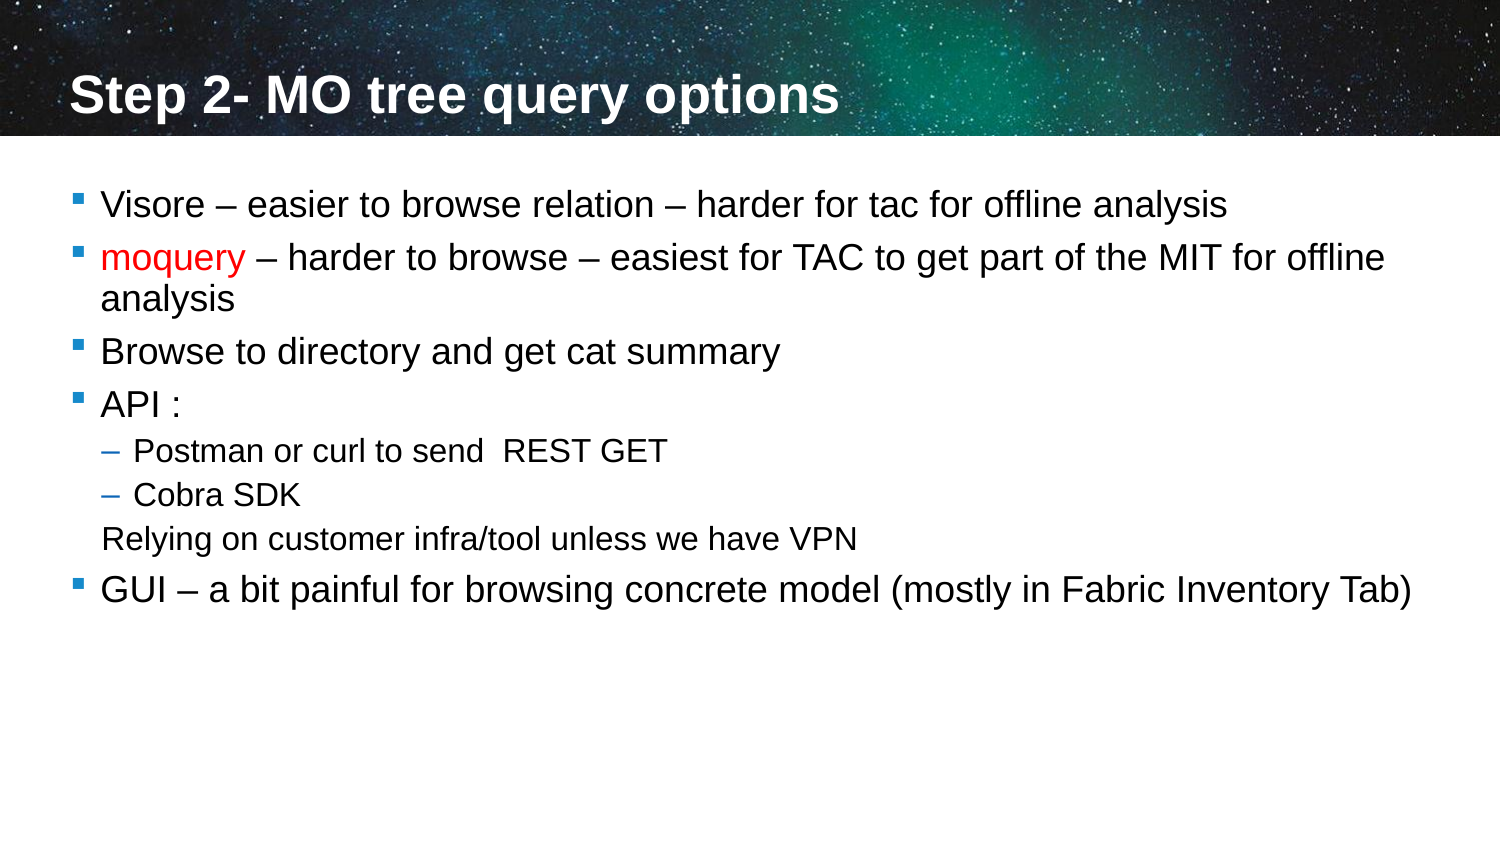

# Step 2- MO tree query options
Visore – easier to browse relation – harder for tac for offline analysis
moquery – harder to browse – easiest for TAC to get part of the MIT for offline analysis
Browse to directory and get cat summary
API :
Postman or curl to send  REST GET
Cobra SDK
Relying on customer infra/tool unless we have VPN
GUI – a bit painful for browsing concrete model (mostly in Fabric Inventory Tab)